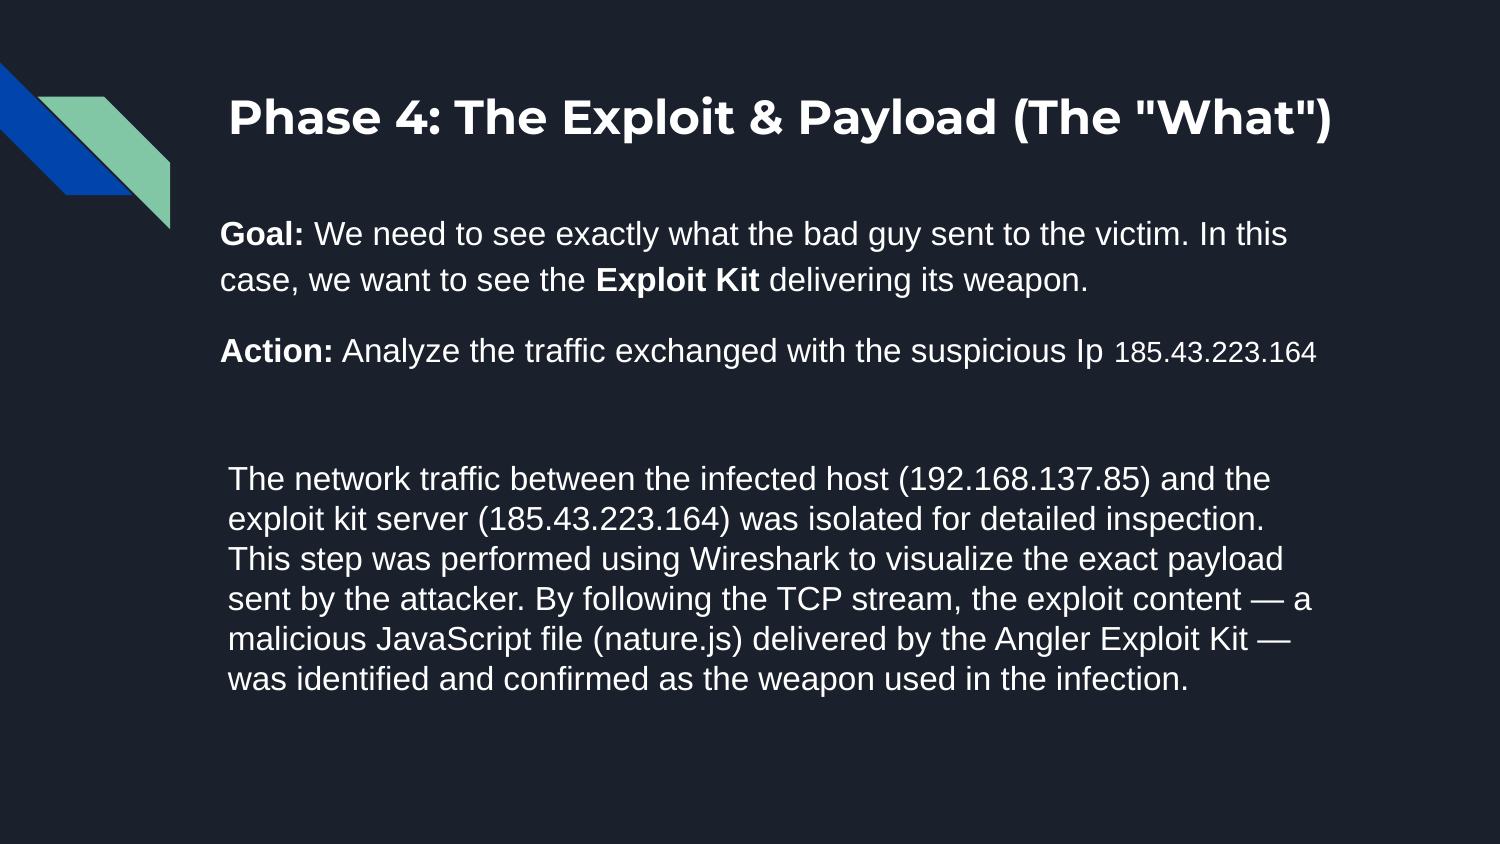

# Phase 4: The Exploit & Payload (The "What")
Goal: We need to see exactly what the bad guy sent to the victim. In this case, we want to see the Exploit Kit delivering its weapon.
Action: Analyze the traffic exchanged with the suspicious Ip 185.43.223.164

The network traffic between the infected host (192.168.137.85) and the exploit kit server (185.43.223.164) was isolated for detailed inspection. This step was performed using Wireshark to visualize the exact payload sent by the attacker. By following the TCP stream, the exploit content — a malicious JavaScript file (nature.js) delivered by the Angler Exploit Kit — was identified and confirmed as the weapon used in the infection.